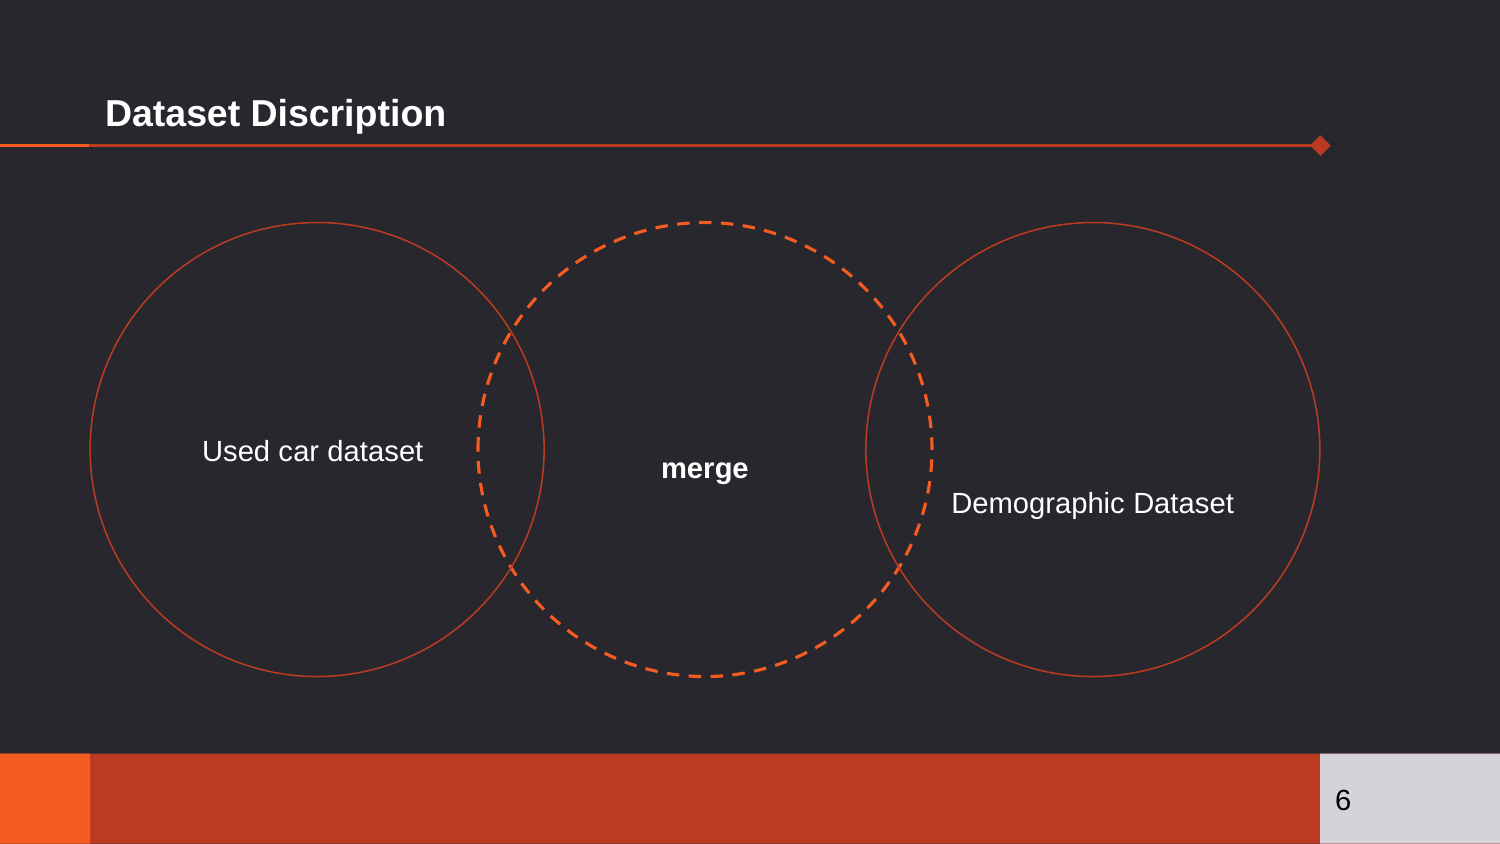

# Dataset Discription
Used car dataset

merge

Demographic Dataset
6